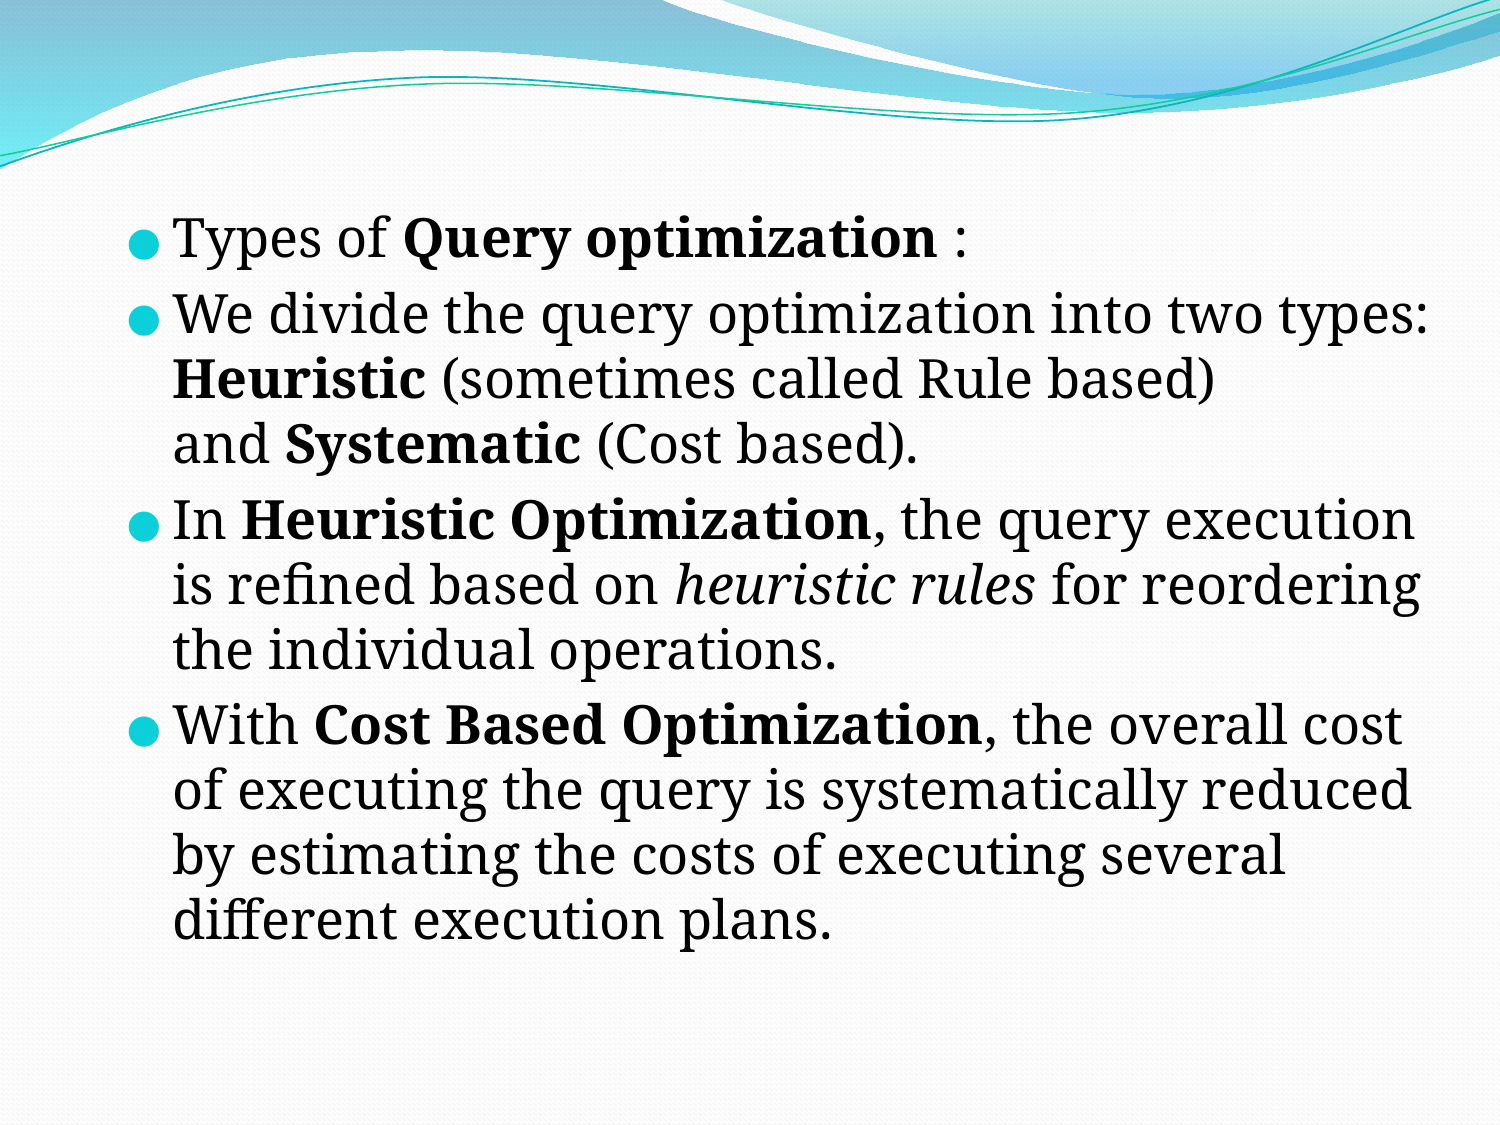

Types of Query optimization :
We divide the query optimization into two types:
Heuristic (sometimes called Rule based) and Systematic (Cost based).
In Heuristic Optimization, the query execution is refined based on heuristic rules for reordering the individual operations.
With Cost Based Optimization, the overall cost of executing the query is systematically reduced by estimating the costs of executing several different execution plans.